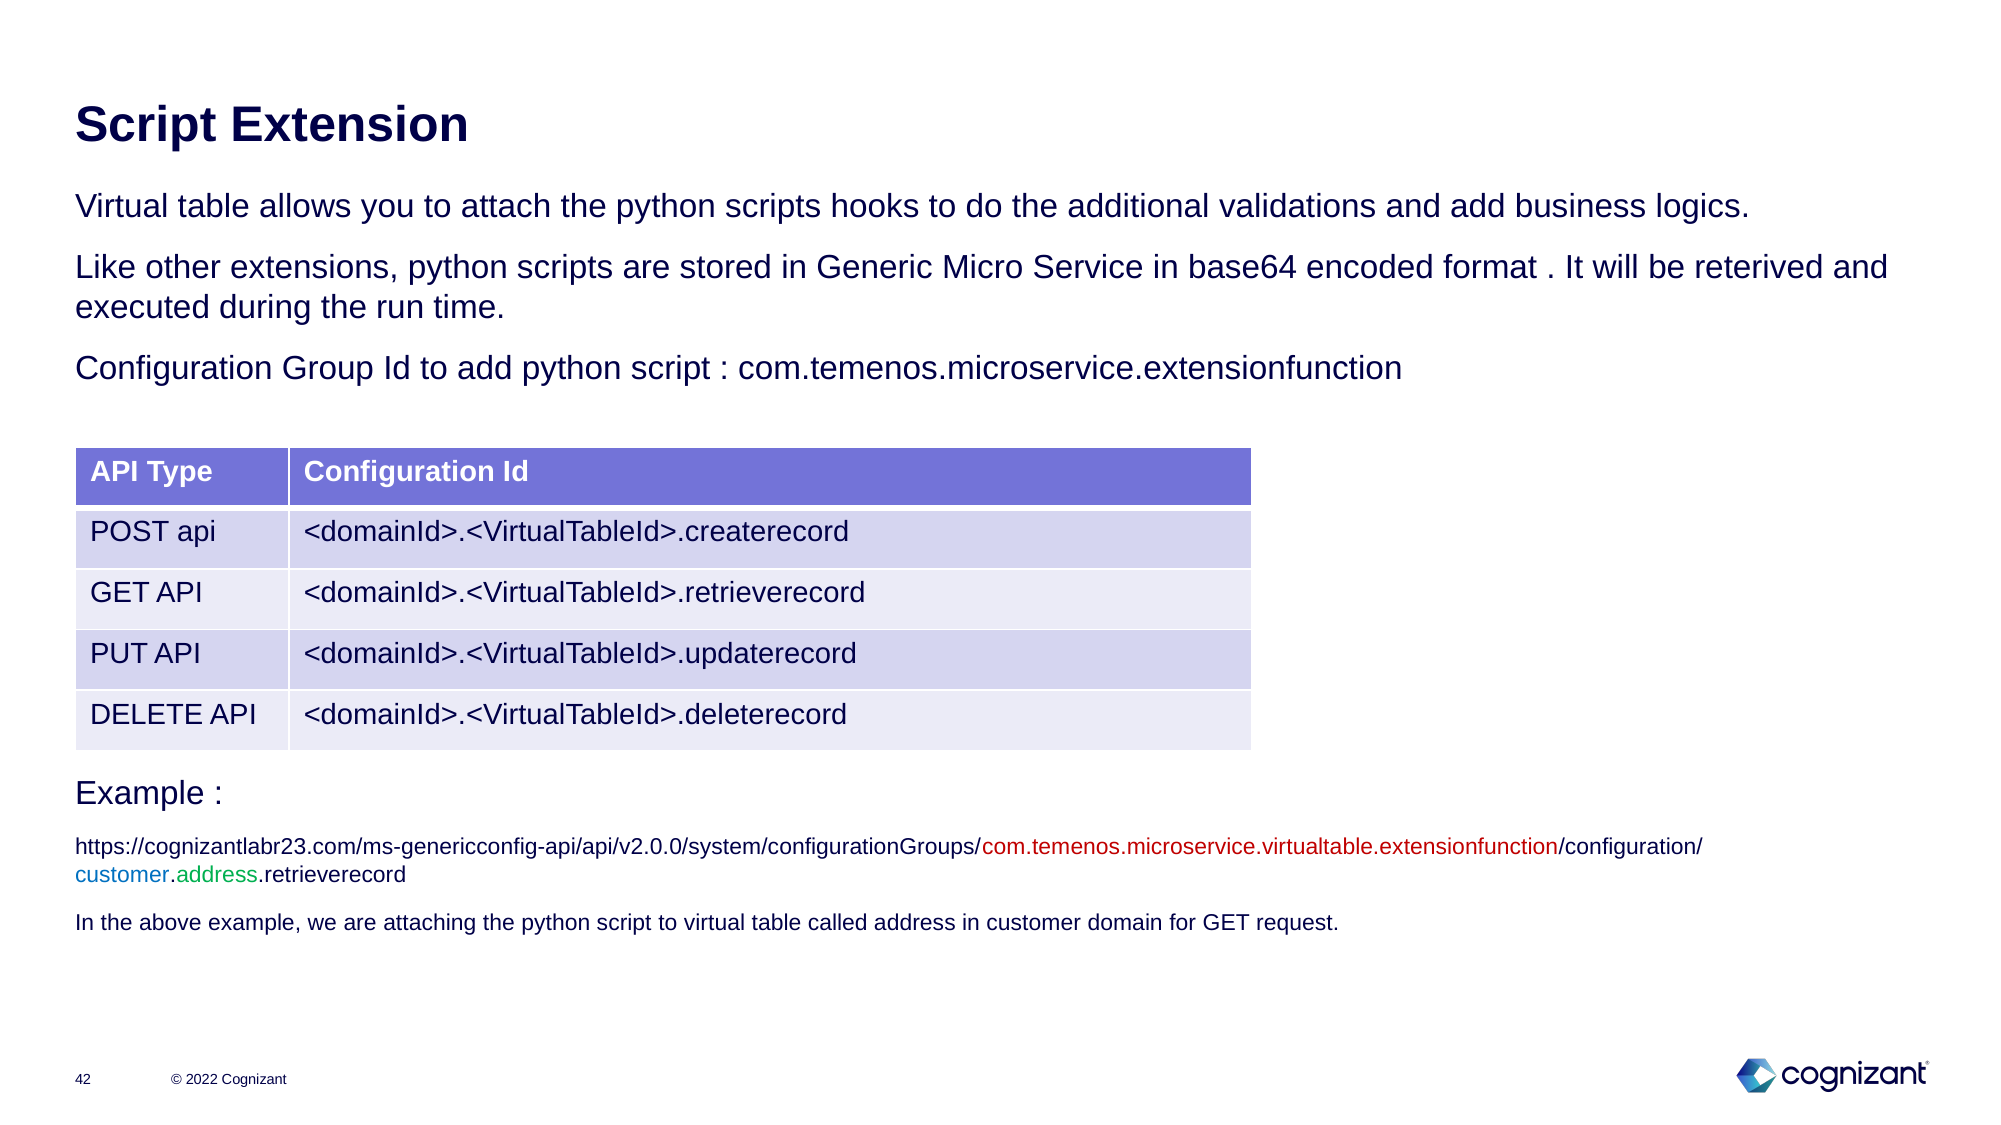

# Script Extension
Virtual table allows you to attach the python scripts hooks to do the additional validations and add business logics.
Like other extensions, python scripts are stored in Generic Micro Service in base64 encoded format . It will be reterived and executed during the run time.
Configuration Group Id to add python script : com.temenos.microservice.extensionfunction

Example :
https://cognizantlabr23.com/ms-genericconfig-api/api/v2.0.0/system/configurationGroups/com.temenos.microservice.virtualtable.extensionfunction/configuration/customer.address.retrieverecord
In the above example, we are attaching the python script to virtual table called address in customer domain for GET request.

| API Type | Configuration Id |
| --- | --- |
| POST api | <domainId>.<VirtualTableId>.createrecord |
| GET API | <domainId>.<VirtualTableId>.retrieverecord |
| PUT API | <domainId>.<VirtualTableId>.updaterecord |
| DELETE API | <domainId>.<VirtualTableId>.deleterecord |
© 2022 Cognizant
42